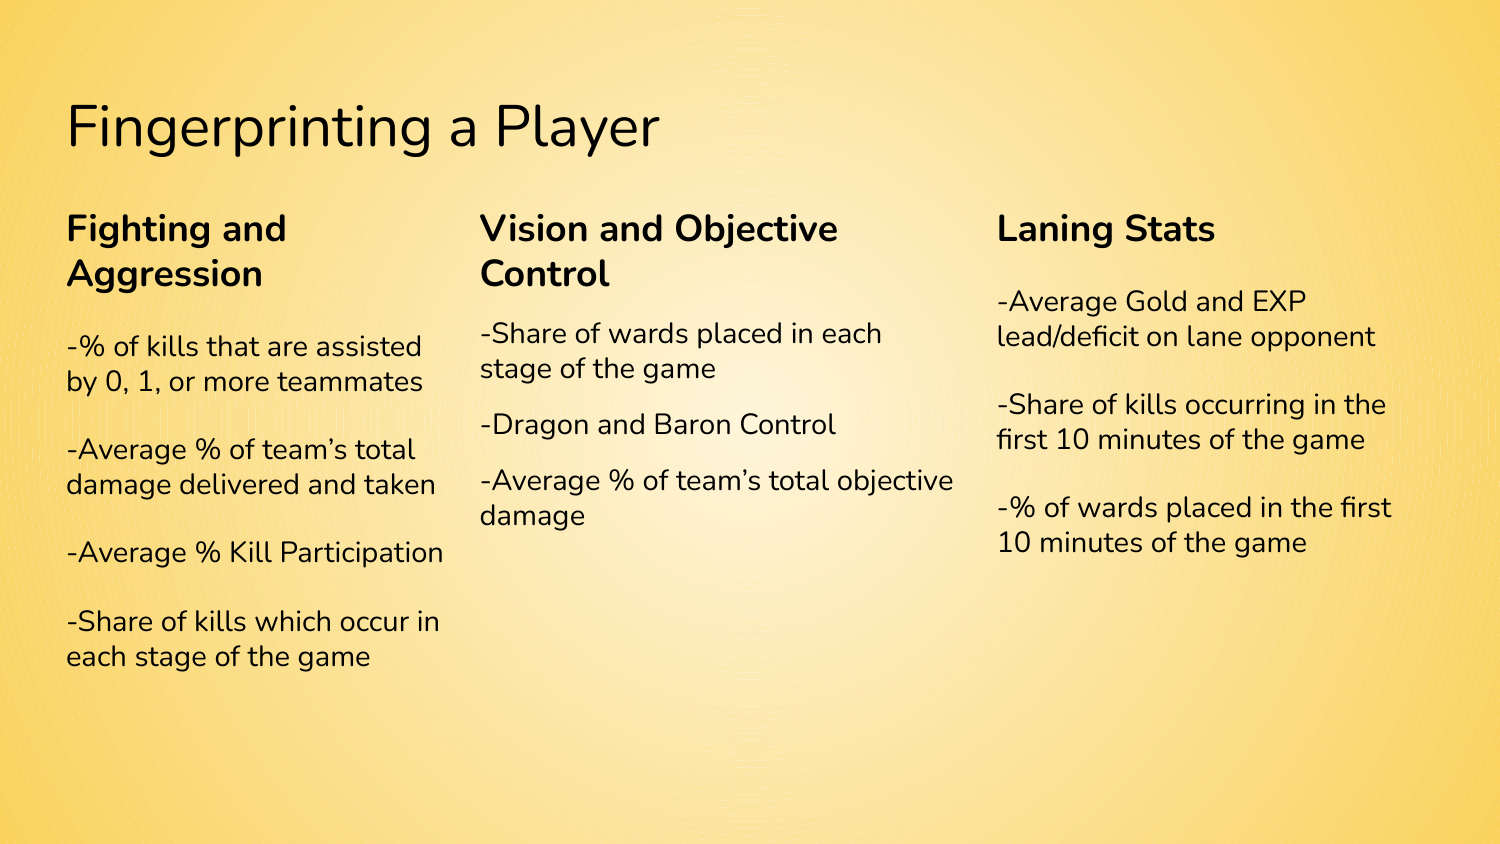

# Fingerprinting a Player
Fighting and Aggression
-% of kills that are assisted by 0, 1, or more teammates
-Average % of team’s total damage delivered and taken
-Average % Kill Participation
-Share of kills which occur in each stage of the game

Vision and Objective Control
-Share of wards placed in each stage of the game
-Dragon and Baron Control
-Average % of team’s total objective damage

Laning Stats
-Average Gold and EXP lead/deficit on lane opponent
-Share of kills occurring in the first 10 minutes of the game
-% of wards placed in the first 10 minutes of the game